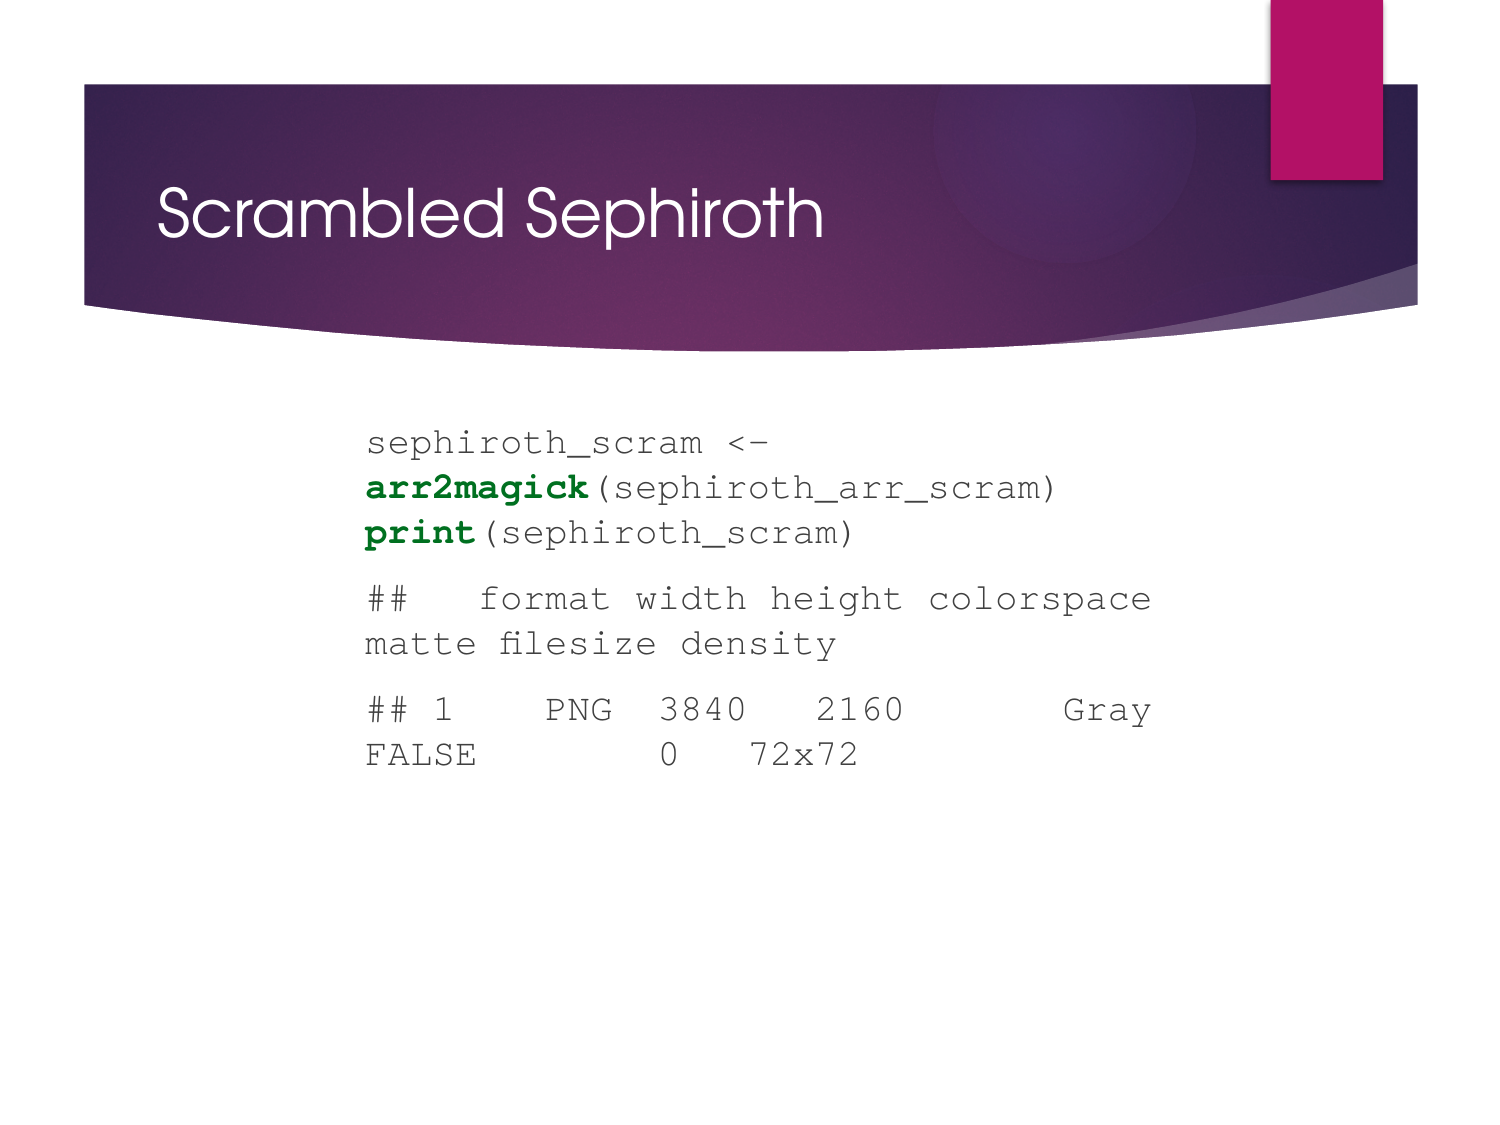

# Scrambled Sephiroth
sephiroth_scram <- arr2magick(sephiroth_arr_scram)
print(sephiroth_scram)
##   format width height colorspace matte filesize density
## 1    PNG  3840   2160       Gray FALSE        0   72x72